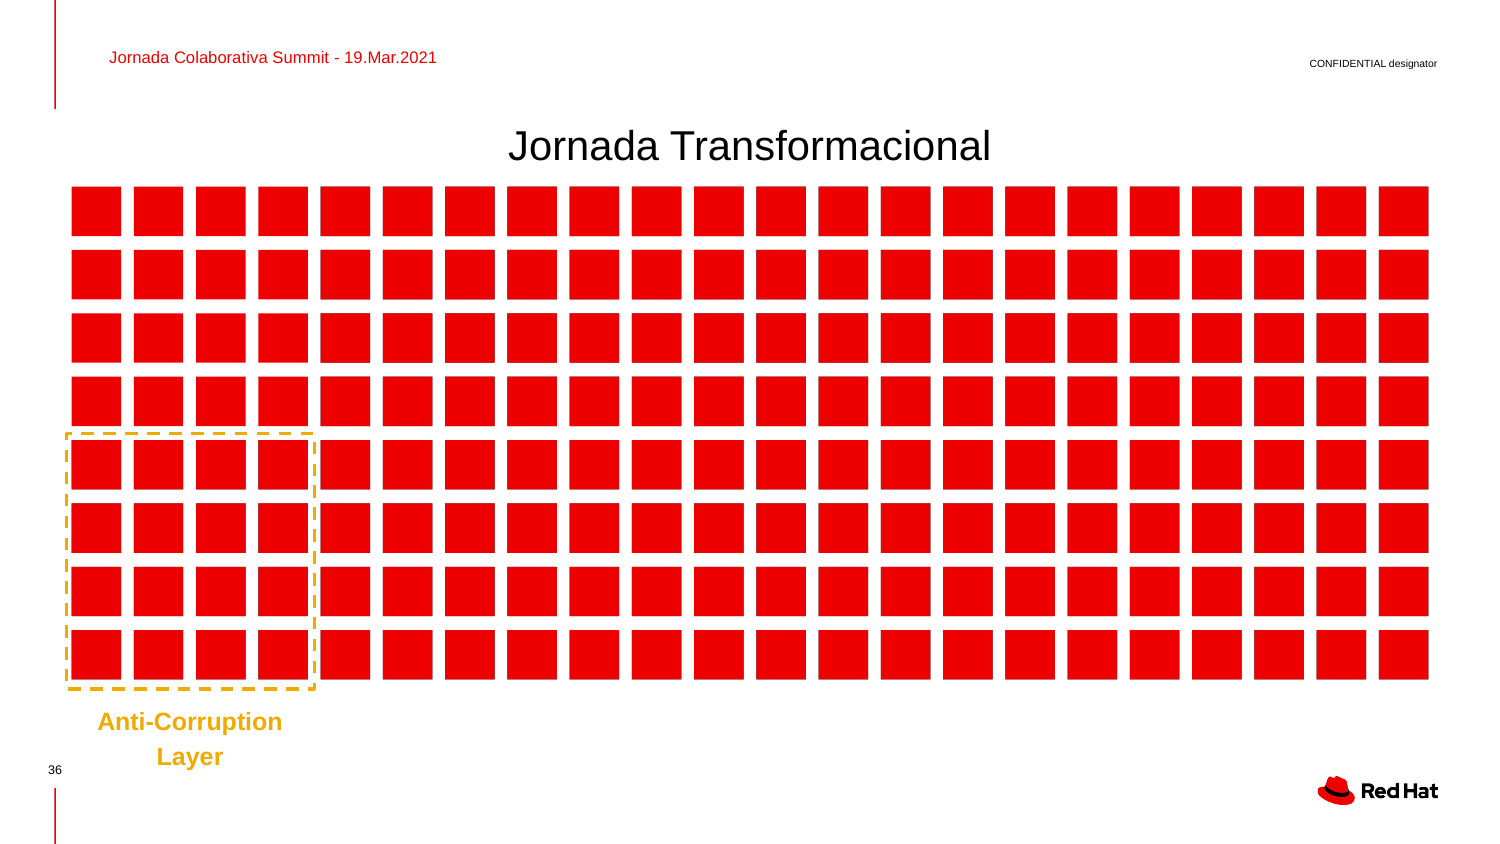

Jornada Colaborativa Summit - 19.Mar.2021
# Jornada Transformacional

Anti-Corruption Layer

36